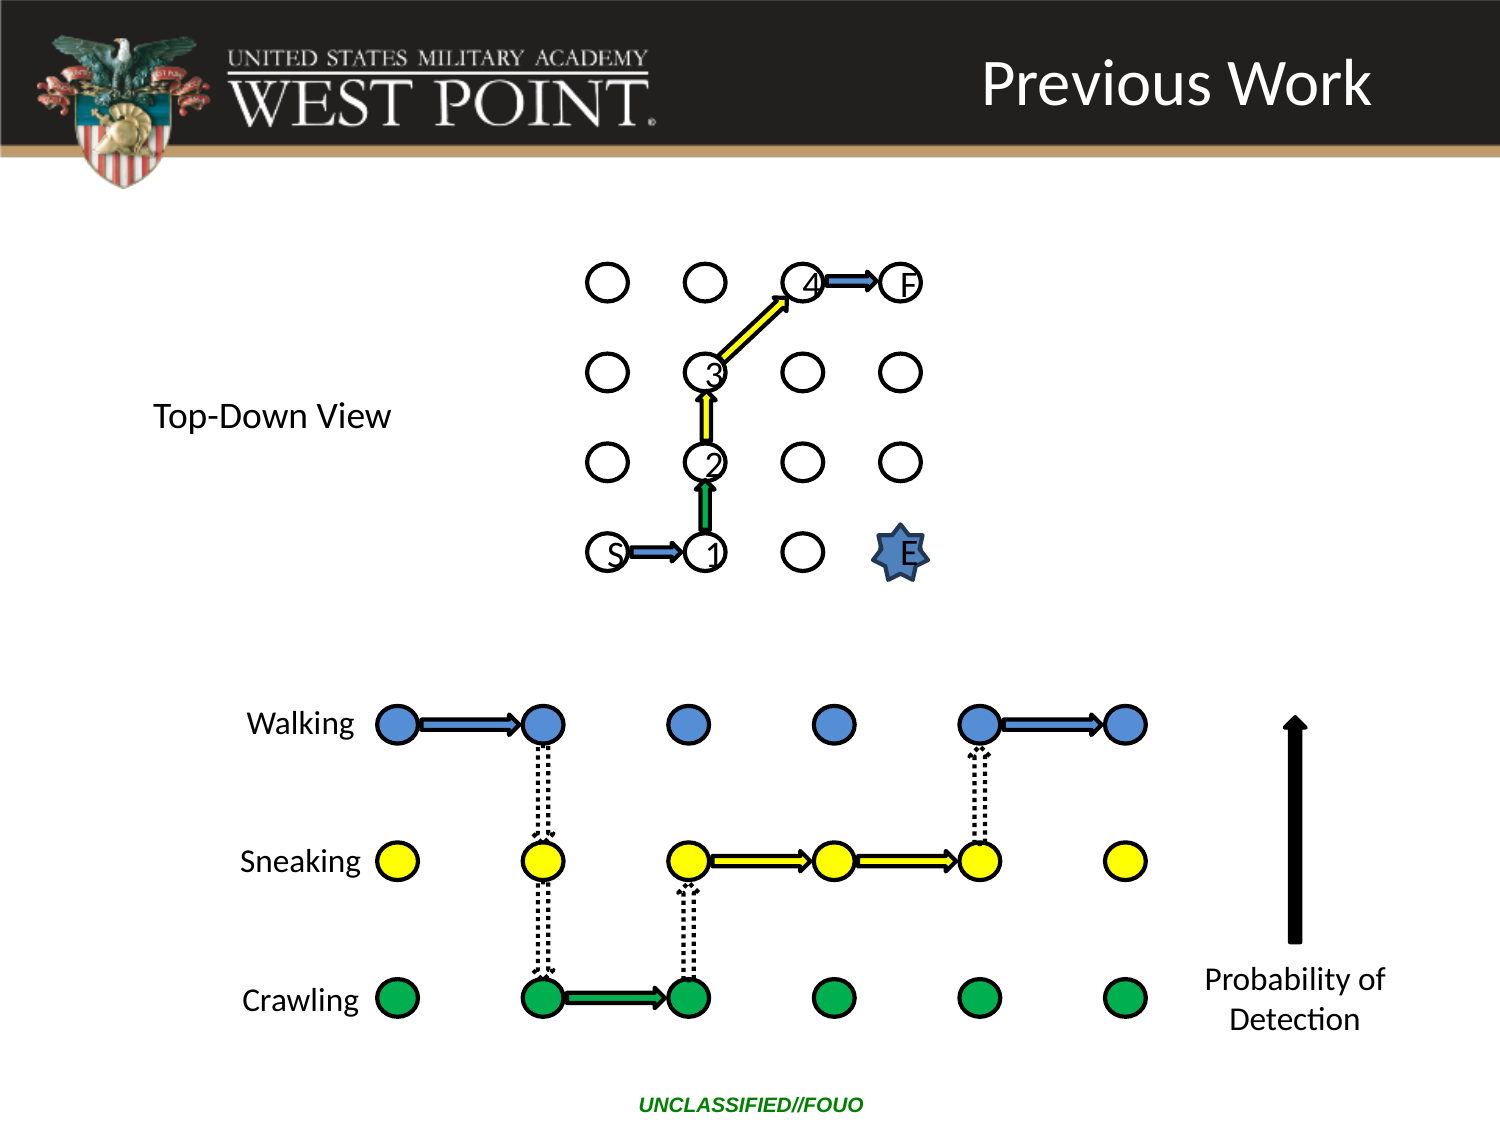

# Previous Work

4
F

3

Top-Down View

2

E
S
1

E

Walking

Sneaking

Probability of Detection
Crawling